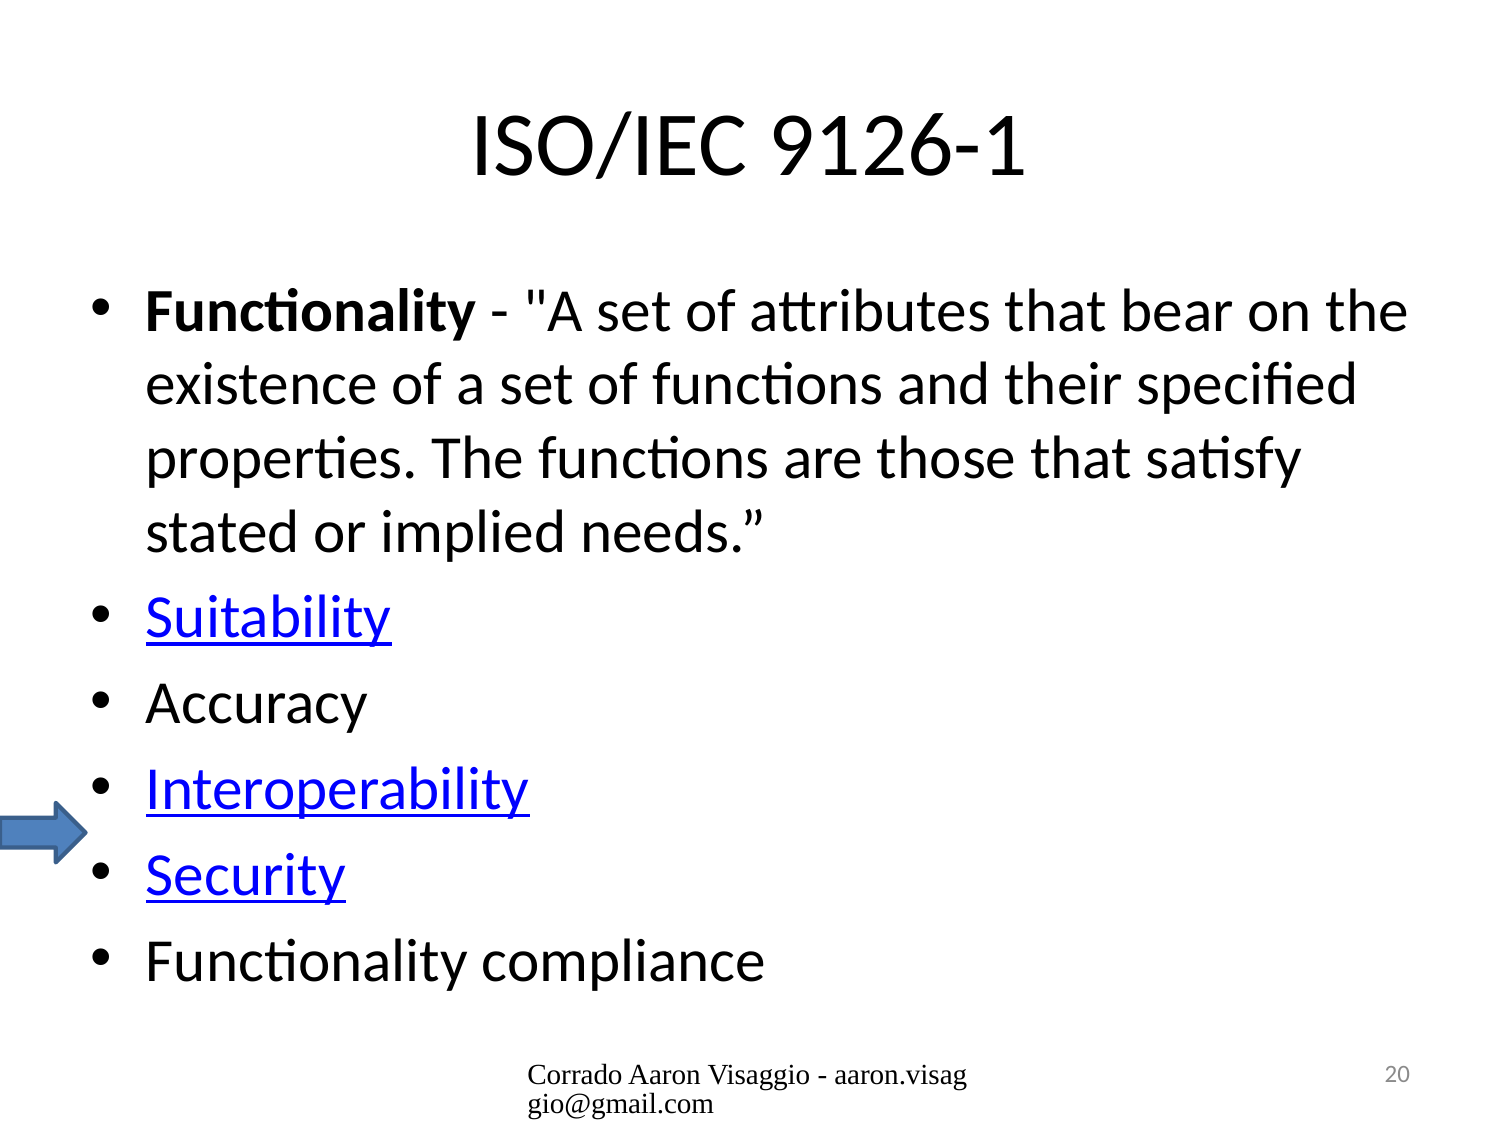

# ISO/IEC 9126-1
Functionality - "A set of attributes that bear on the existence of a set of functions and their specified properties. The functions are those that satisfy stated or implied needs.”
Suitability
Accuracy
Interoperability
Security
Functionality compliance

Corrado Aaron Visaggio - aaron.visaggio@gmail.com
20